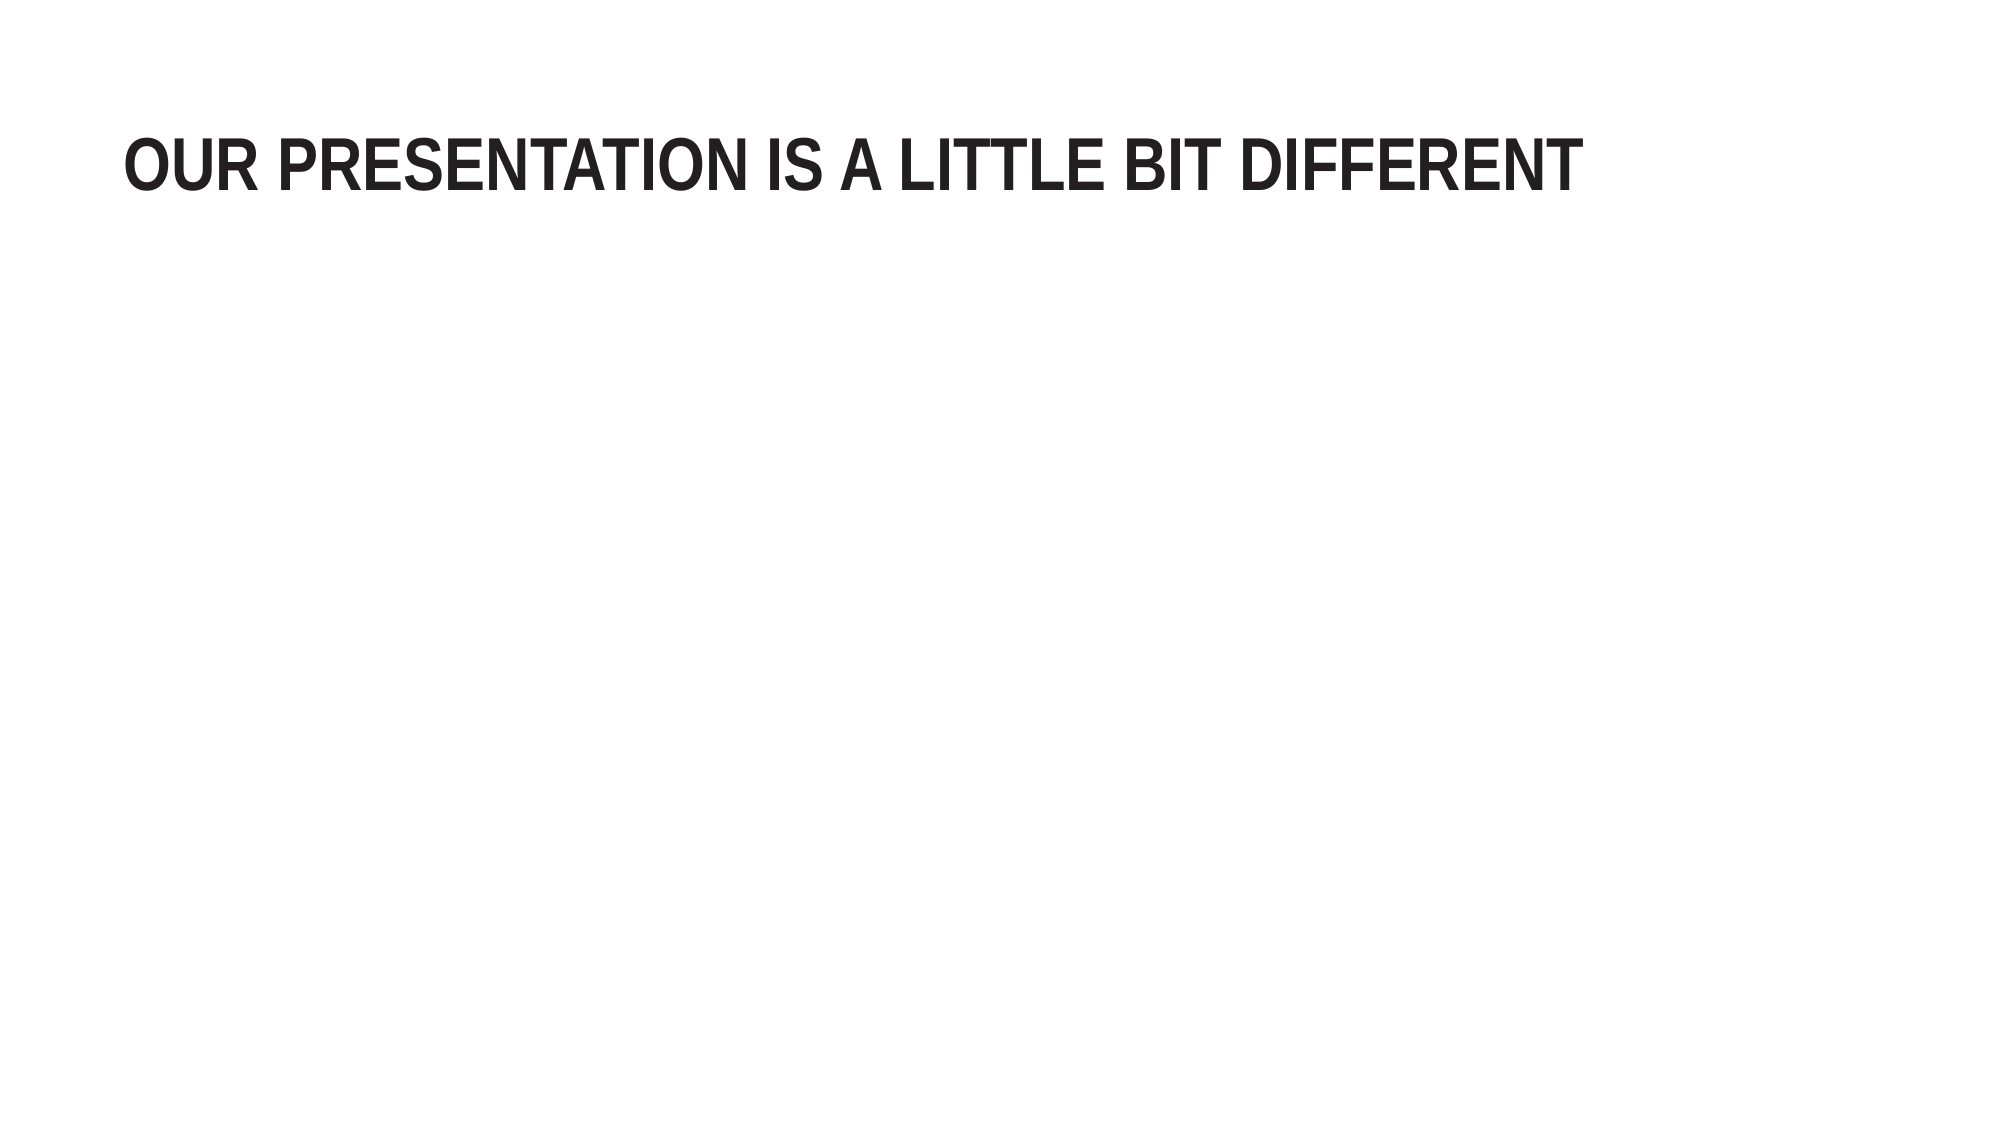

# Our presentation is a little bit different